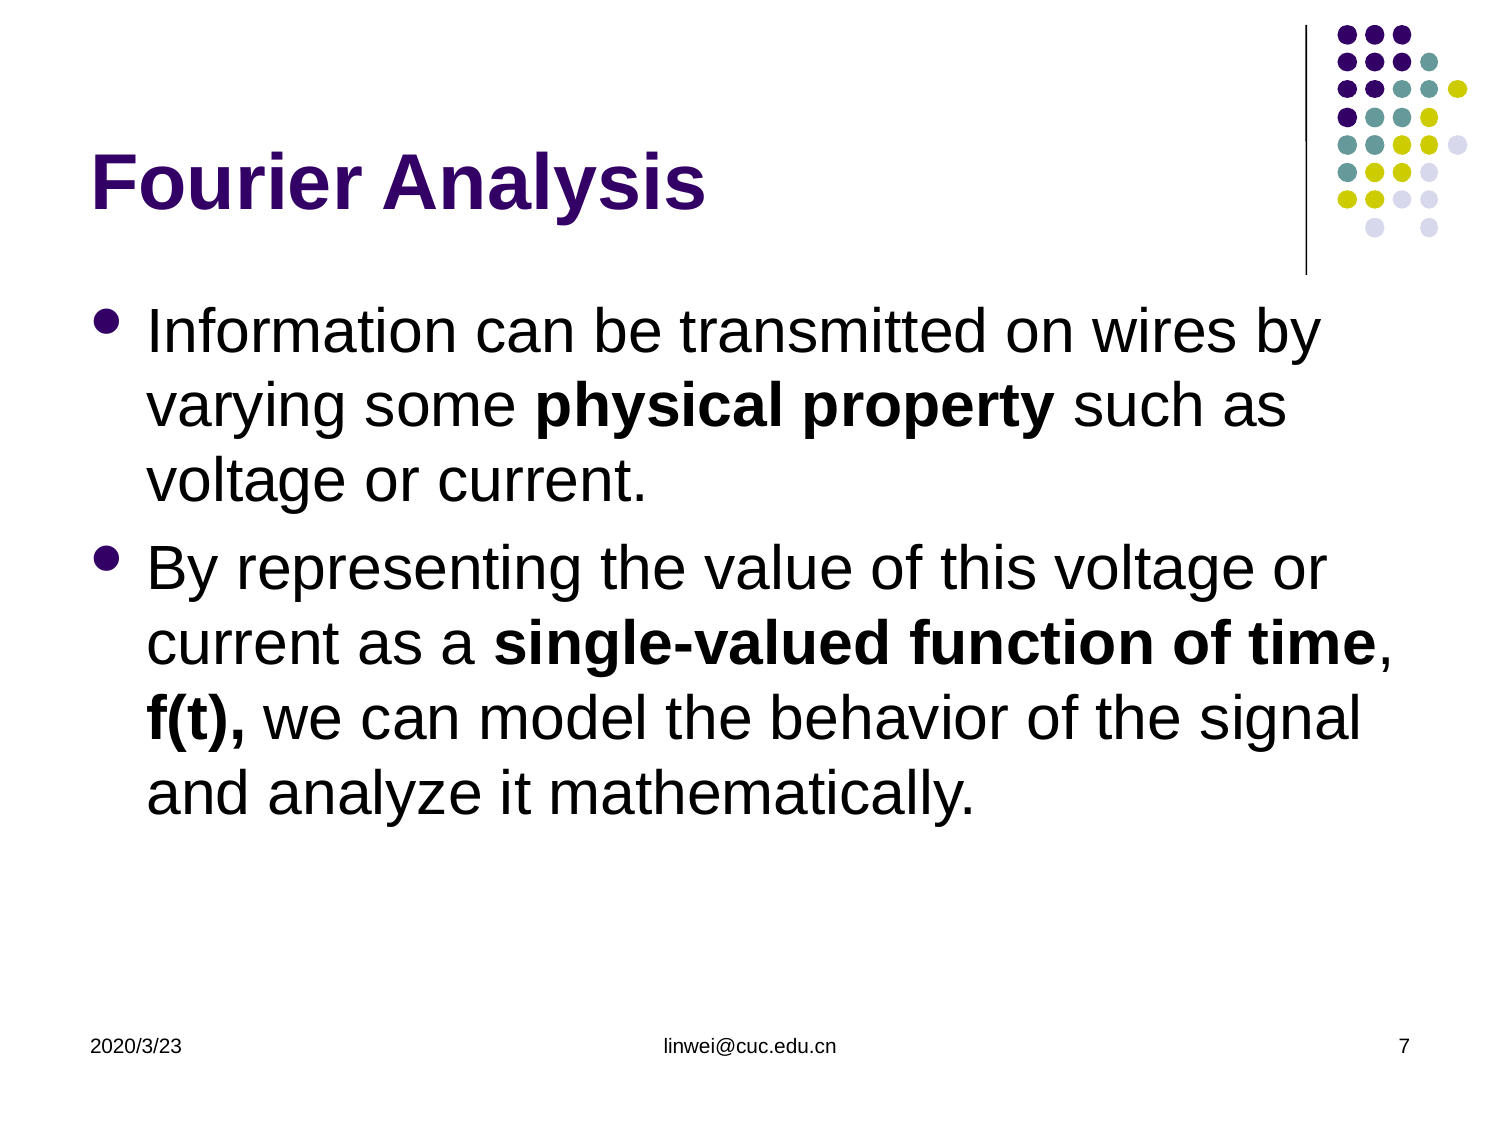

# Fourier Analysis
Information can be transmitted on wires by varying some physical property such as voltage or current.
By representing the value of this voltage or current as a single-valued function of time, f(t), we can model the behavior of the signal and analyze it mathematically.
2020/3/23
linwei@cuc.edu.cn
7